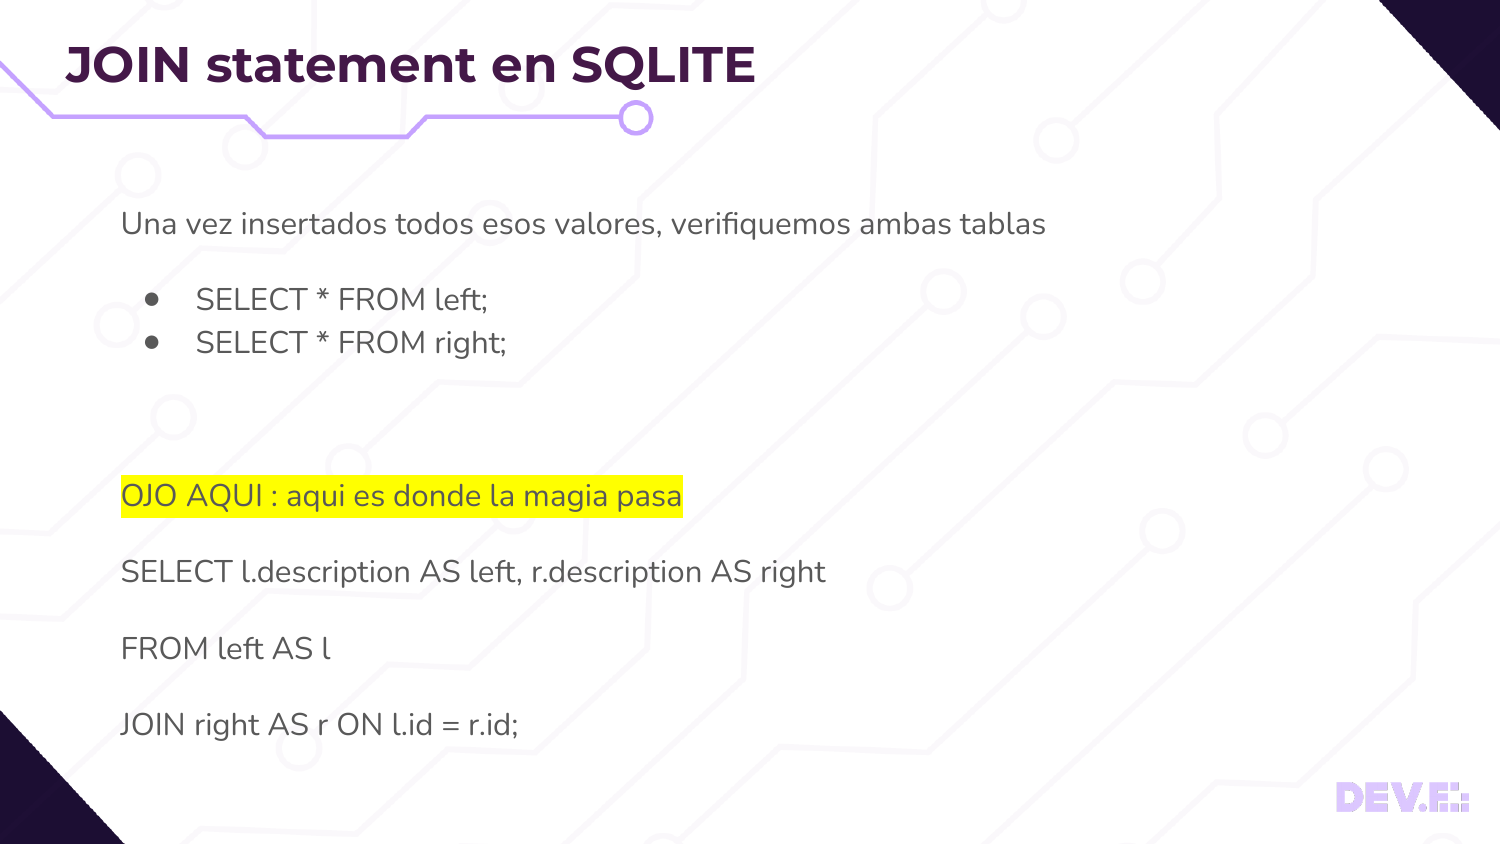

# JOIN statement en SQLITE
Una vez insertados todos esos valores, verifiquemos ambas tablas
SELECT * FROM left;
SELECT * FROM right;

OJO AQUI : aqui es donde la magia pasa
SELECT l.description AS left, r.description AS right
FROM left AS l
JOIN right AS r ON l.id = r.id;